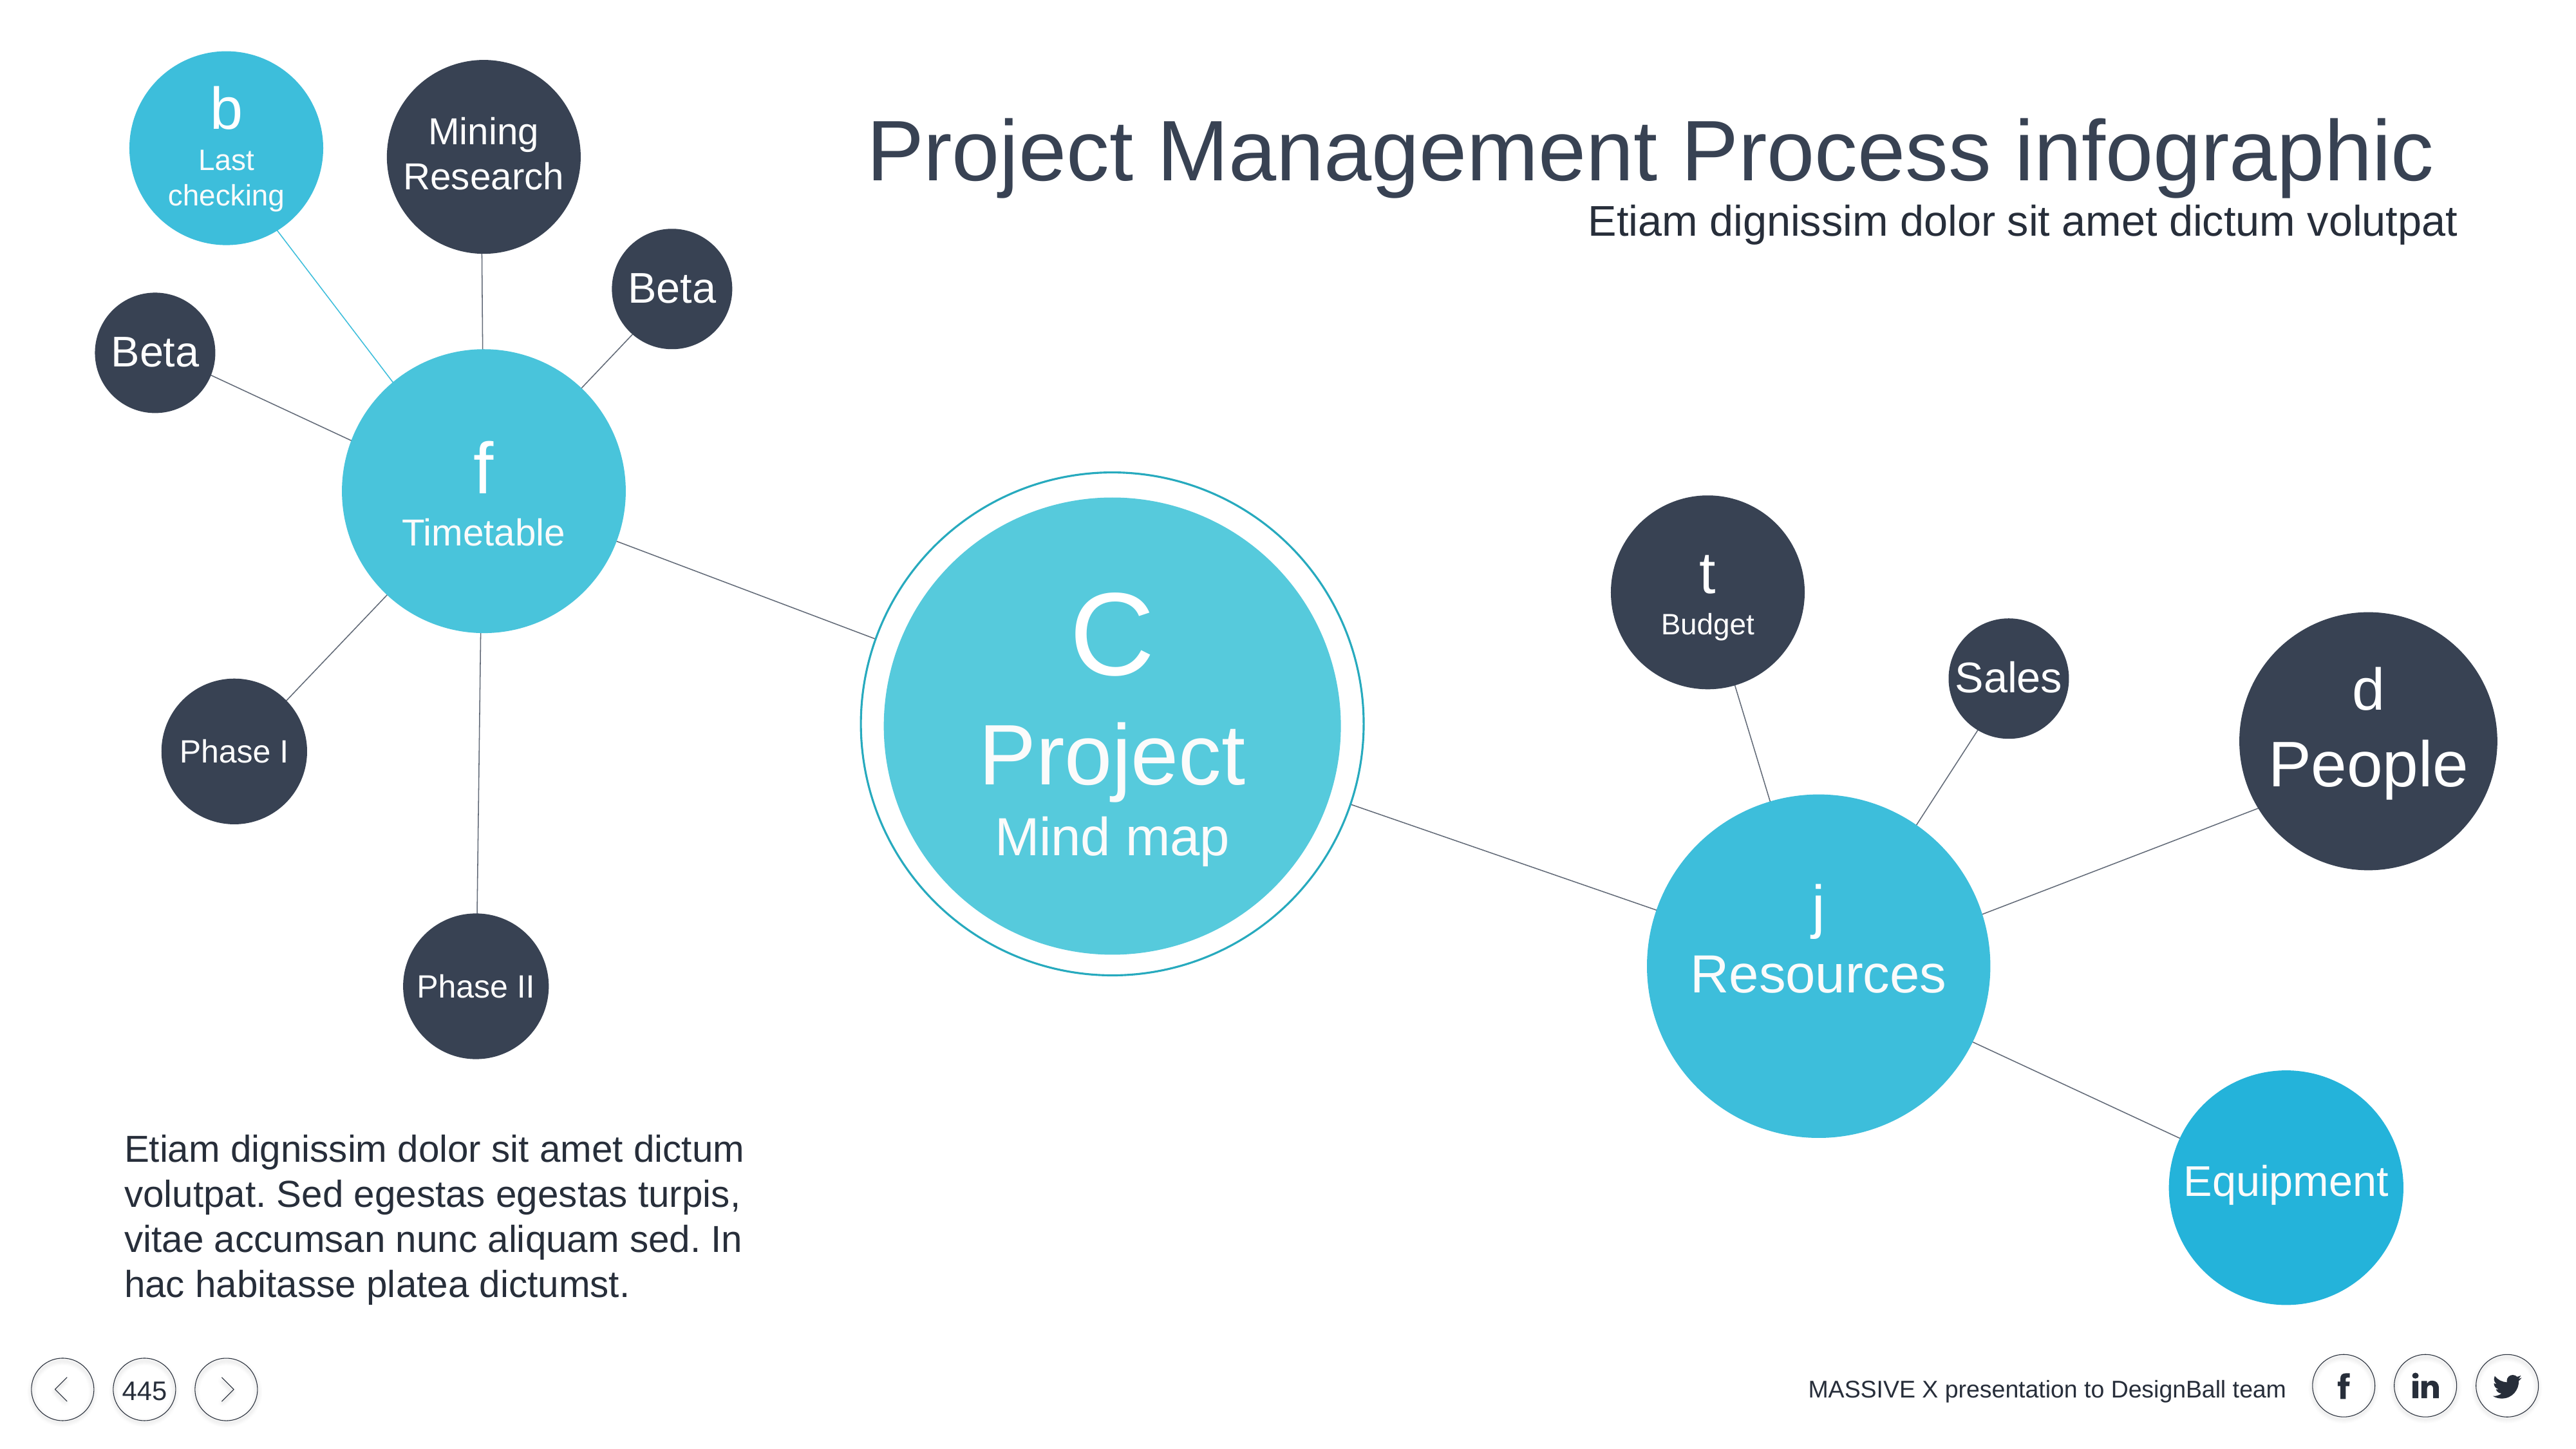

b
Last checking

Mining
Research
Project Management Process infographic
Etiam dignissim dolor sit amet dictum volutpat

Beta

Beta

f
Timetable

C
Project
Mind map

t
Budget

d
People

Sales

Phase I

j
Resources

Phase II

Equipment
Etiam dignissim dolor sit amet dictum volutpat. Sed egestas egestas turpis, vitae accumsan nunc aliquam sed. In hac habitasse platea dictumst.